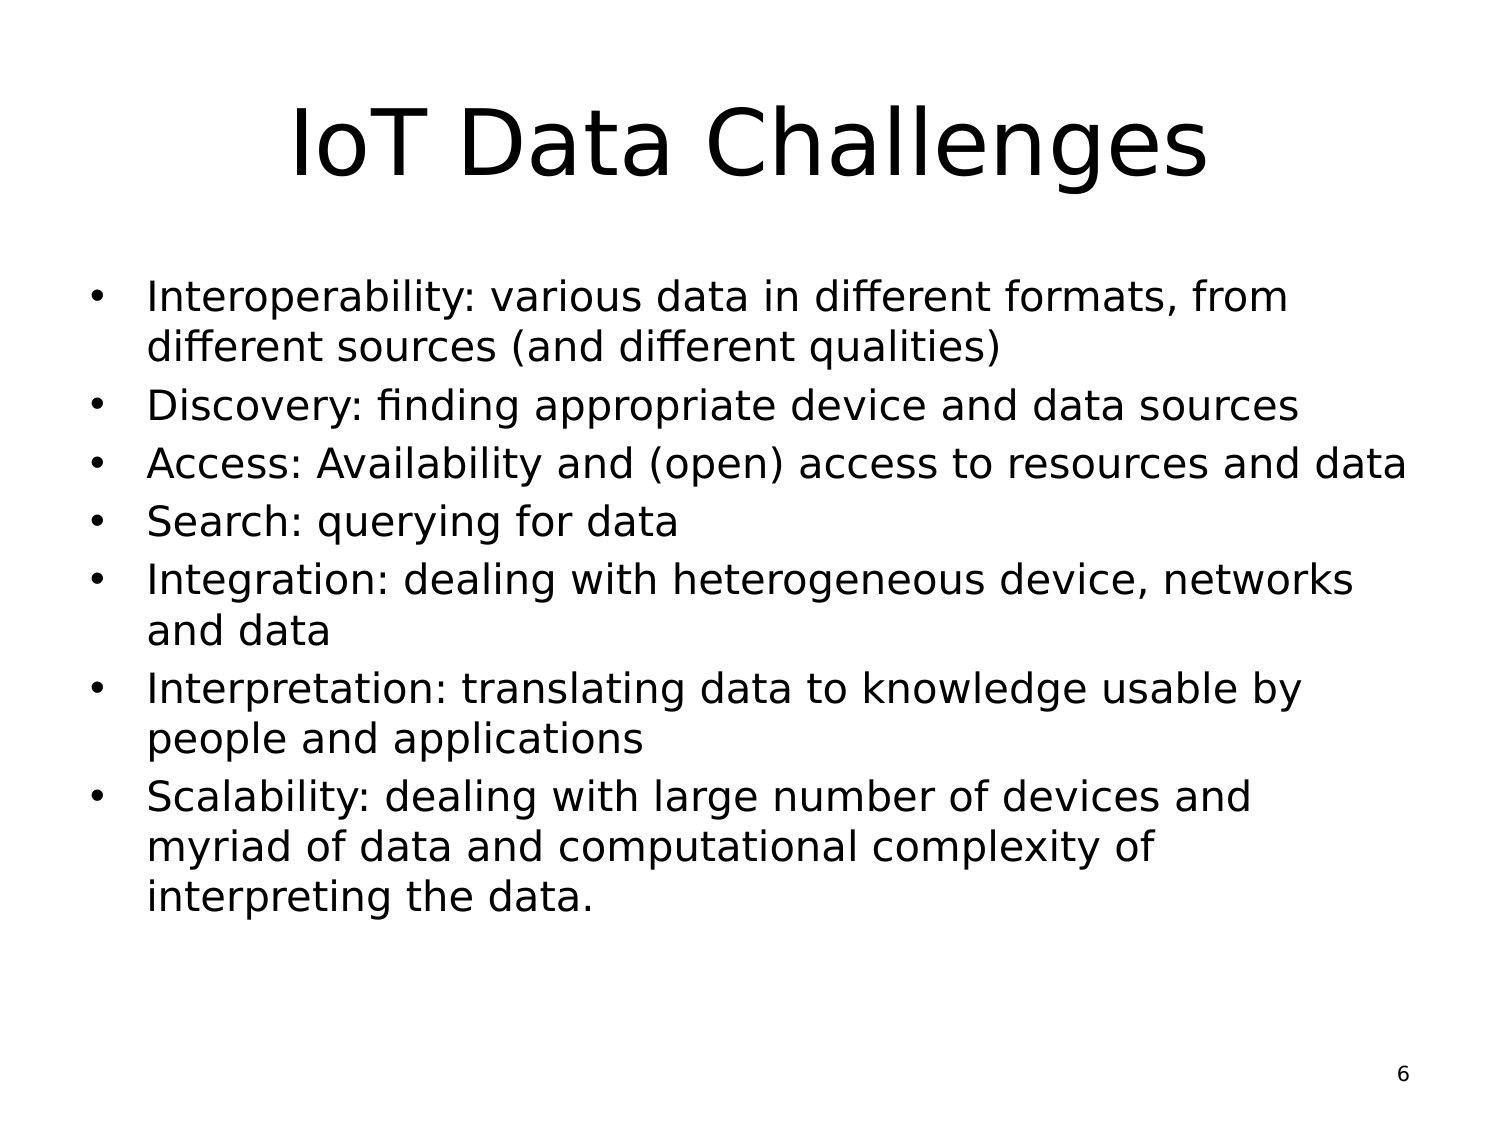

IoT Data Challenges
Interoperability: various data in different formats, from different sources (and different qualities)
Discovery: finding appropriate device and data sources
Access: Availability and (open) access to resources and data
Search: querying for data
Integration: dealing with heterogeneous device, networks and data
Interpretation: translating data to knowledge usable by people and applications
Scalability: dealing with large number of devices and myriad of data and computational complexity of interpreting the data.
6